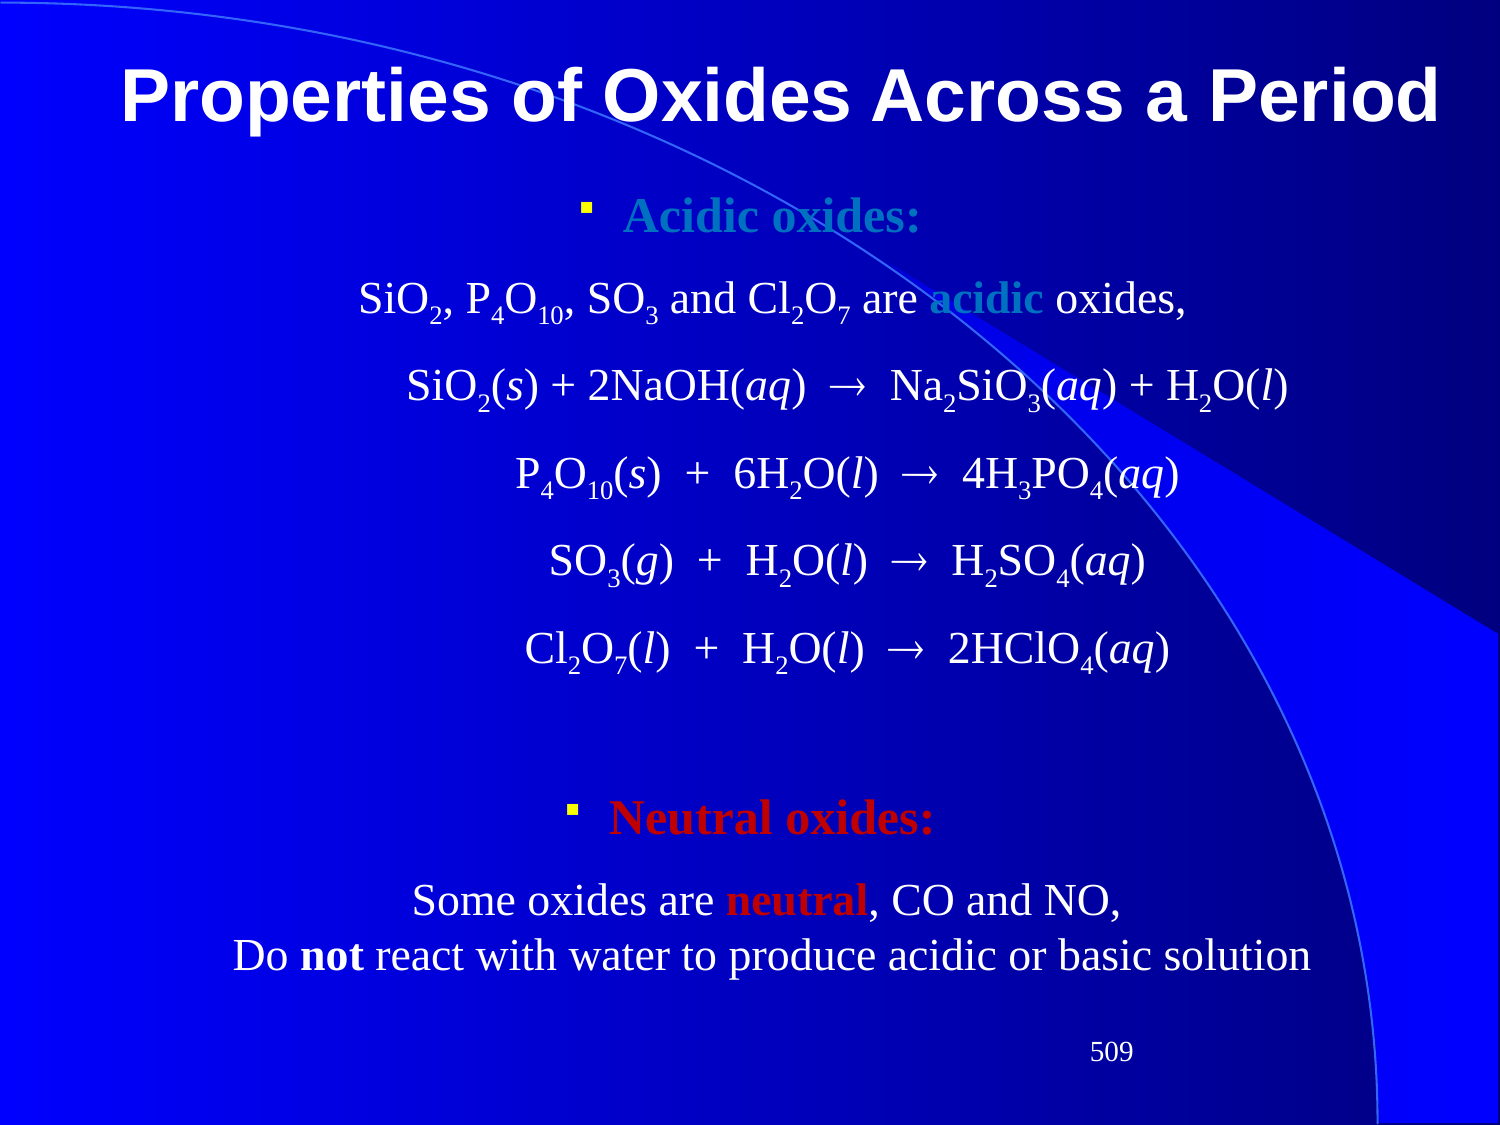

# Properties of Oxides Across a Period
Acidic oxides:
	SiO2, P4O10, SO3 and Cl2O7 are acidic oxides,
		SiO2(s) + 2NaOH(aq)  →  Na2SiO3(aq) + H2O(l)
		P4O10(s)  +  6H2O(l)  →  4H3PO4(aq)
		SO3(g)  +  H2O(l)  →  H2SO4(aq)
		Cl2O7(l)  +  H2O(l)  →  2HClO4(aq)

Neutral oxides:
	Some oxides are neutral, CO and NO,
Do not react with water to produce acidic or basic solution
509